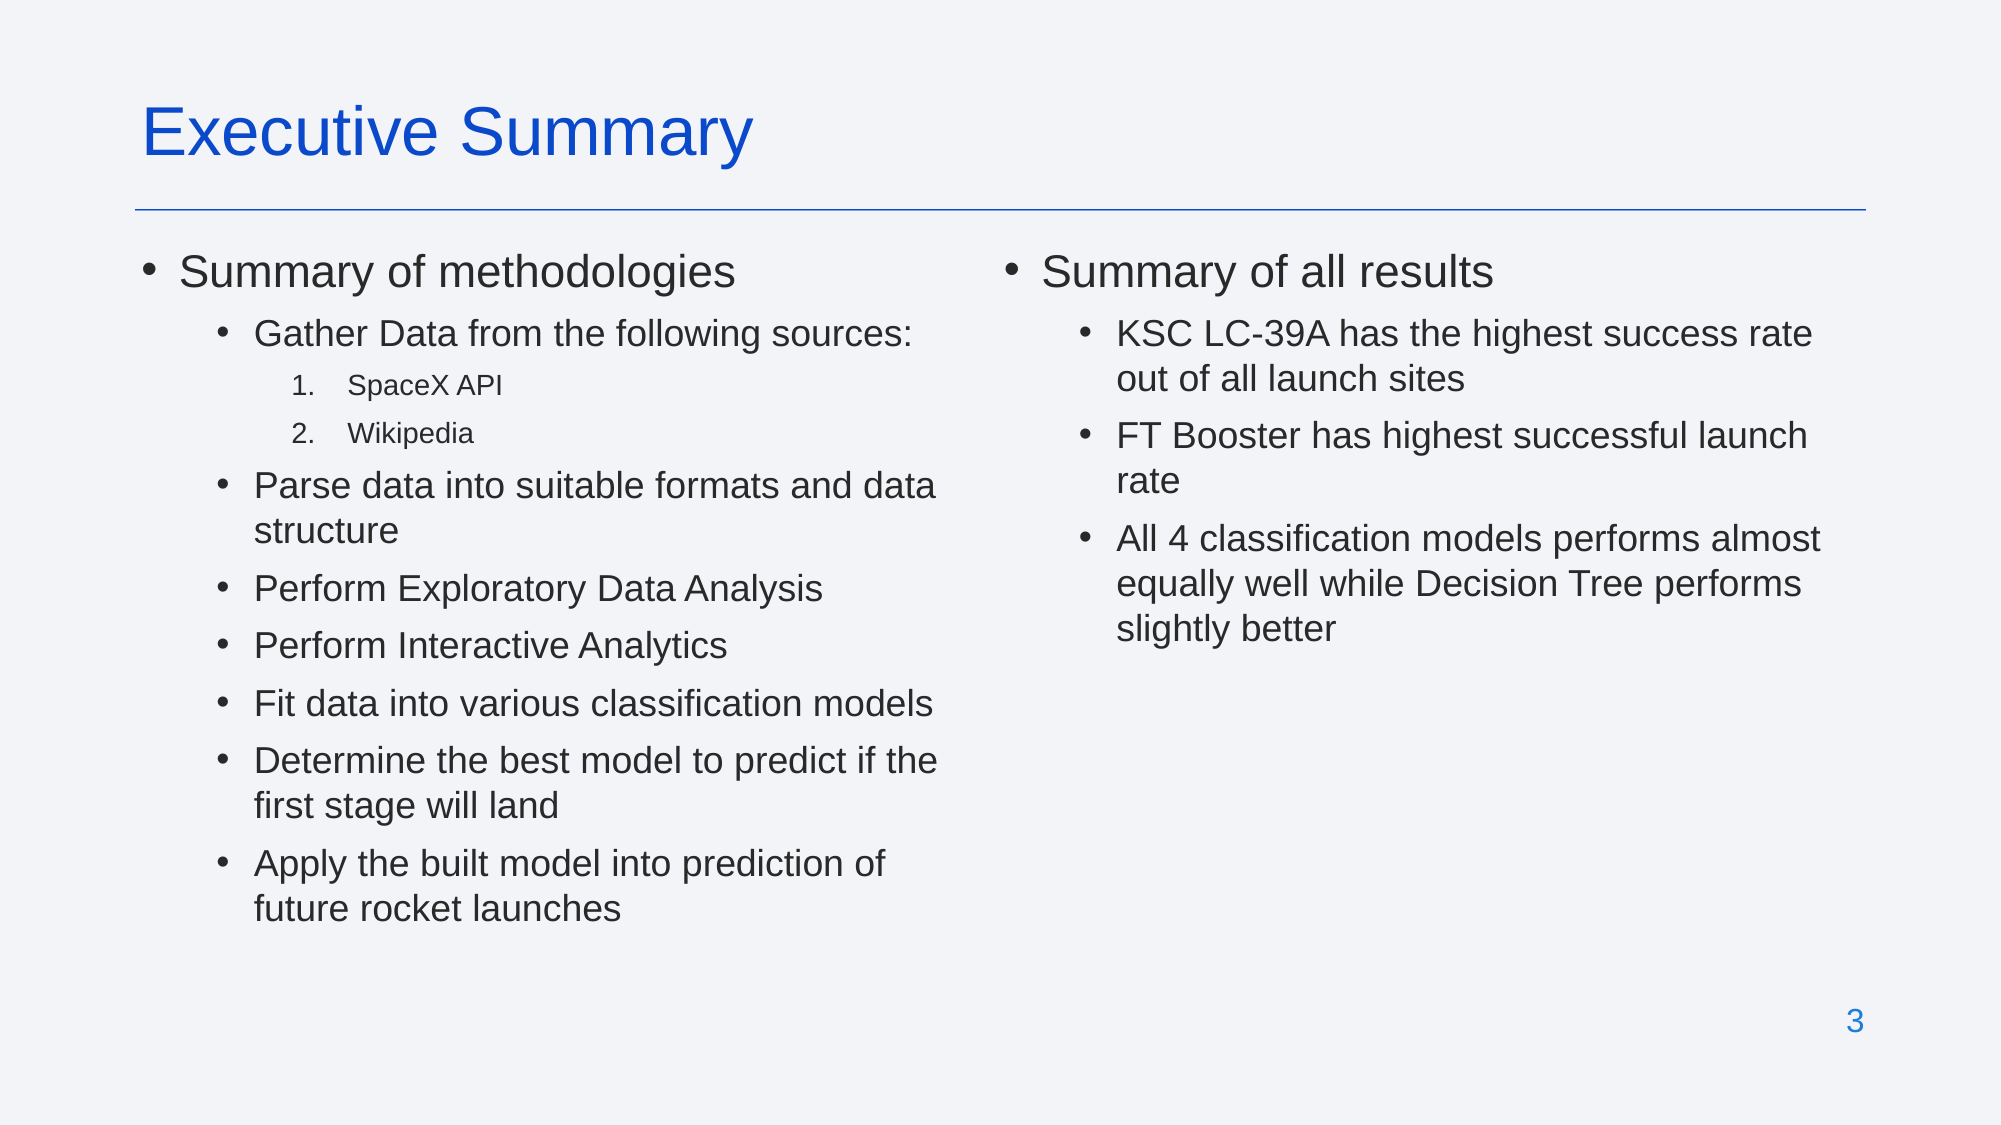

Executive Summary
Summary of methodologies
Gather Data from the following sources:
SpaceX API
Wikipedia
Parse data into suitable formats and data structure
Perform Exploratory Data Analysis
Perform Interactive Analytics
Fit data into various classification models
Determine the best model to predict if the first stage will land
Apply the built model into prediction of future rocket launches
Summary of all results
KSC LC-39A has the highest success rate out of all launch sites
FT Booster has highest successful launch rate
All 4 classification models performs almost equally well while Decision Tree performs slightly better
3